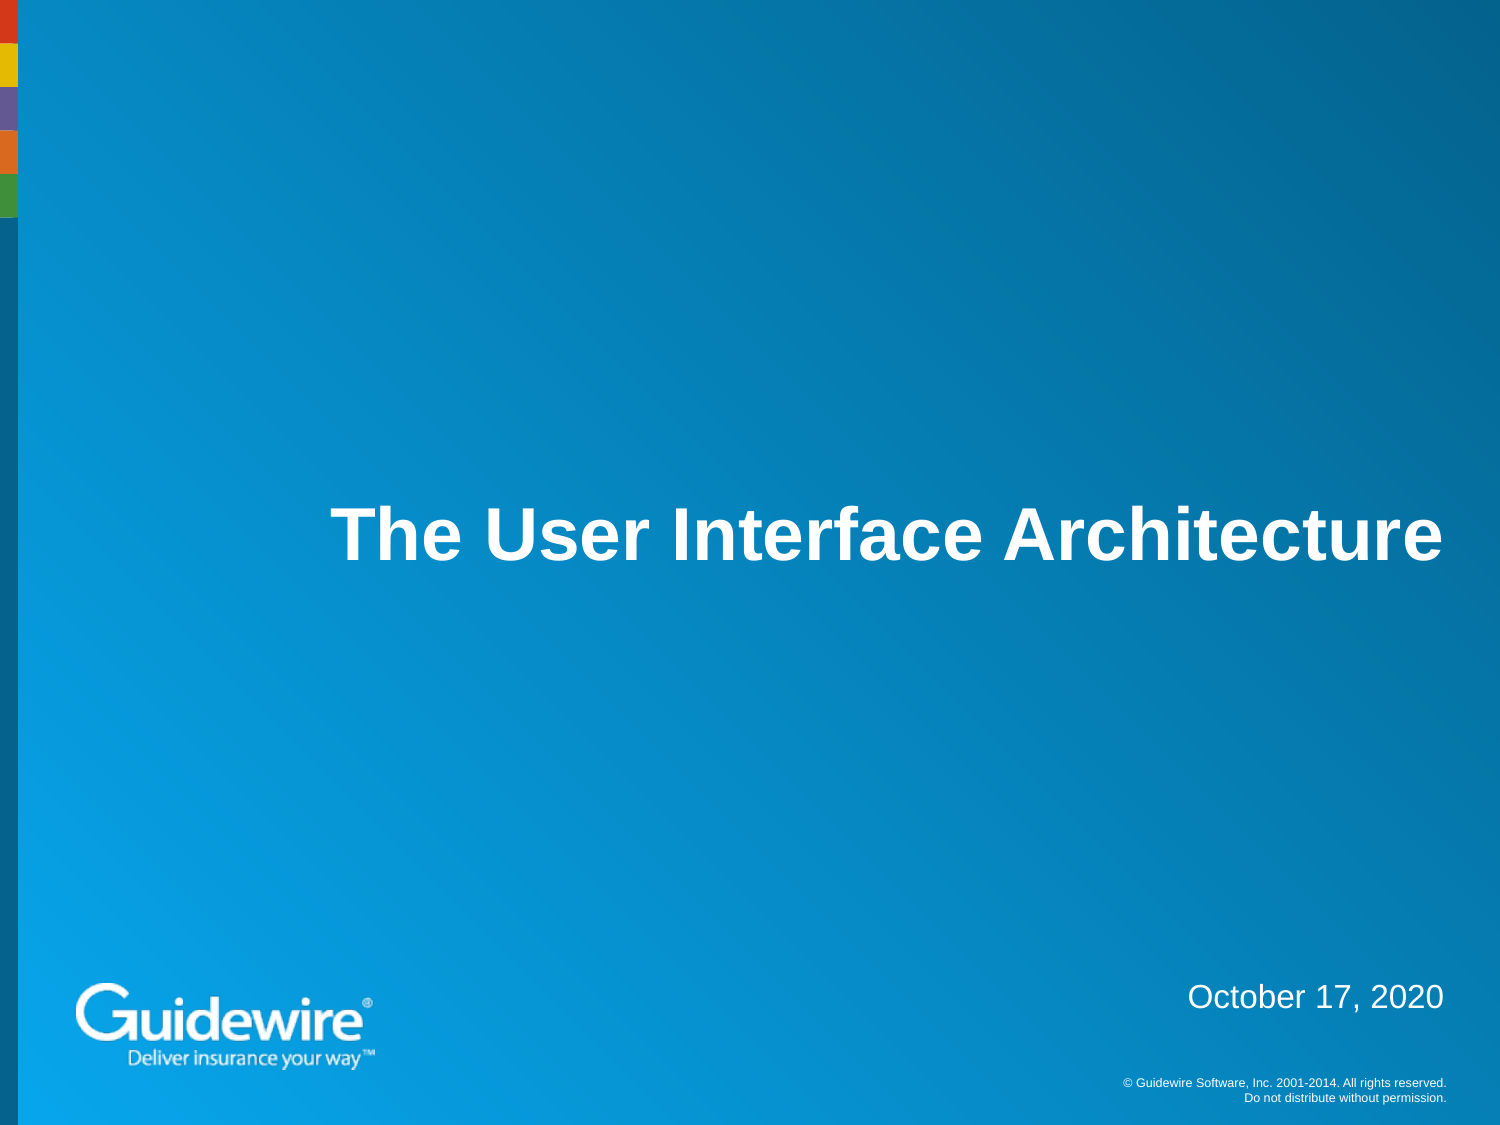

# The User Interface Architecture
October 17, 2020